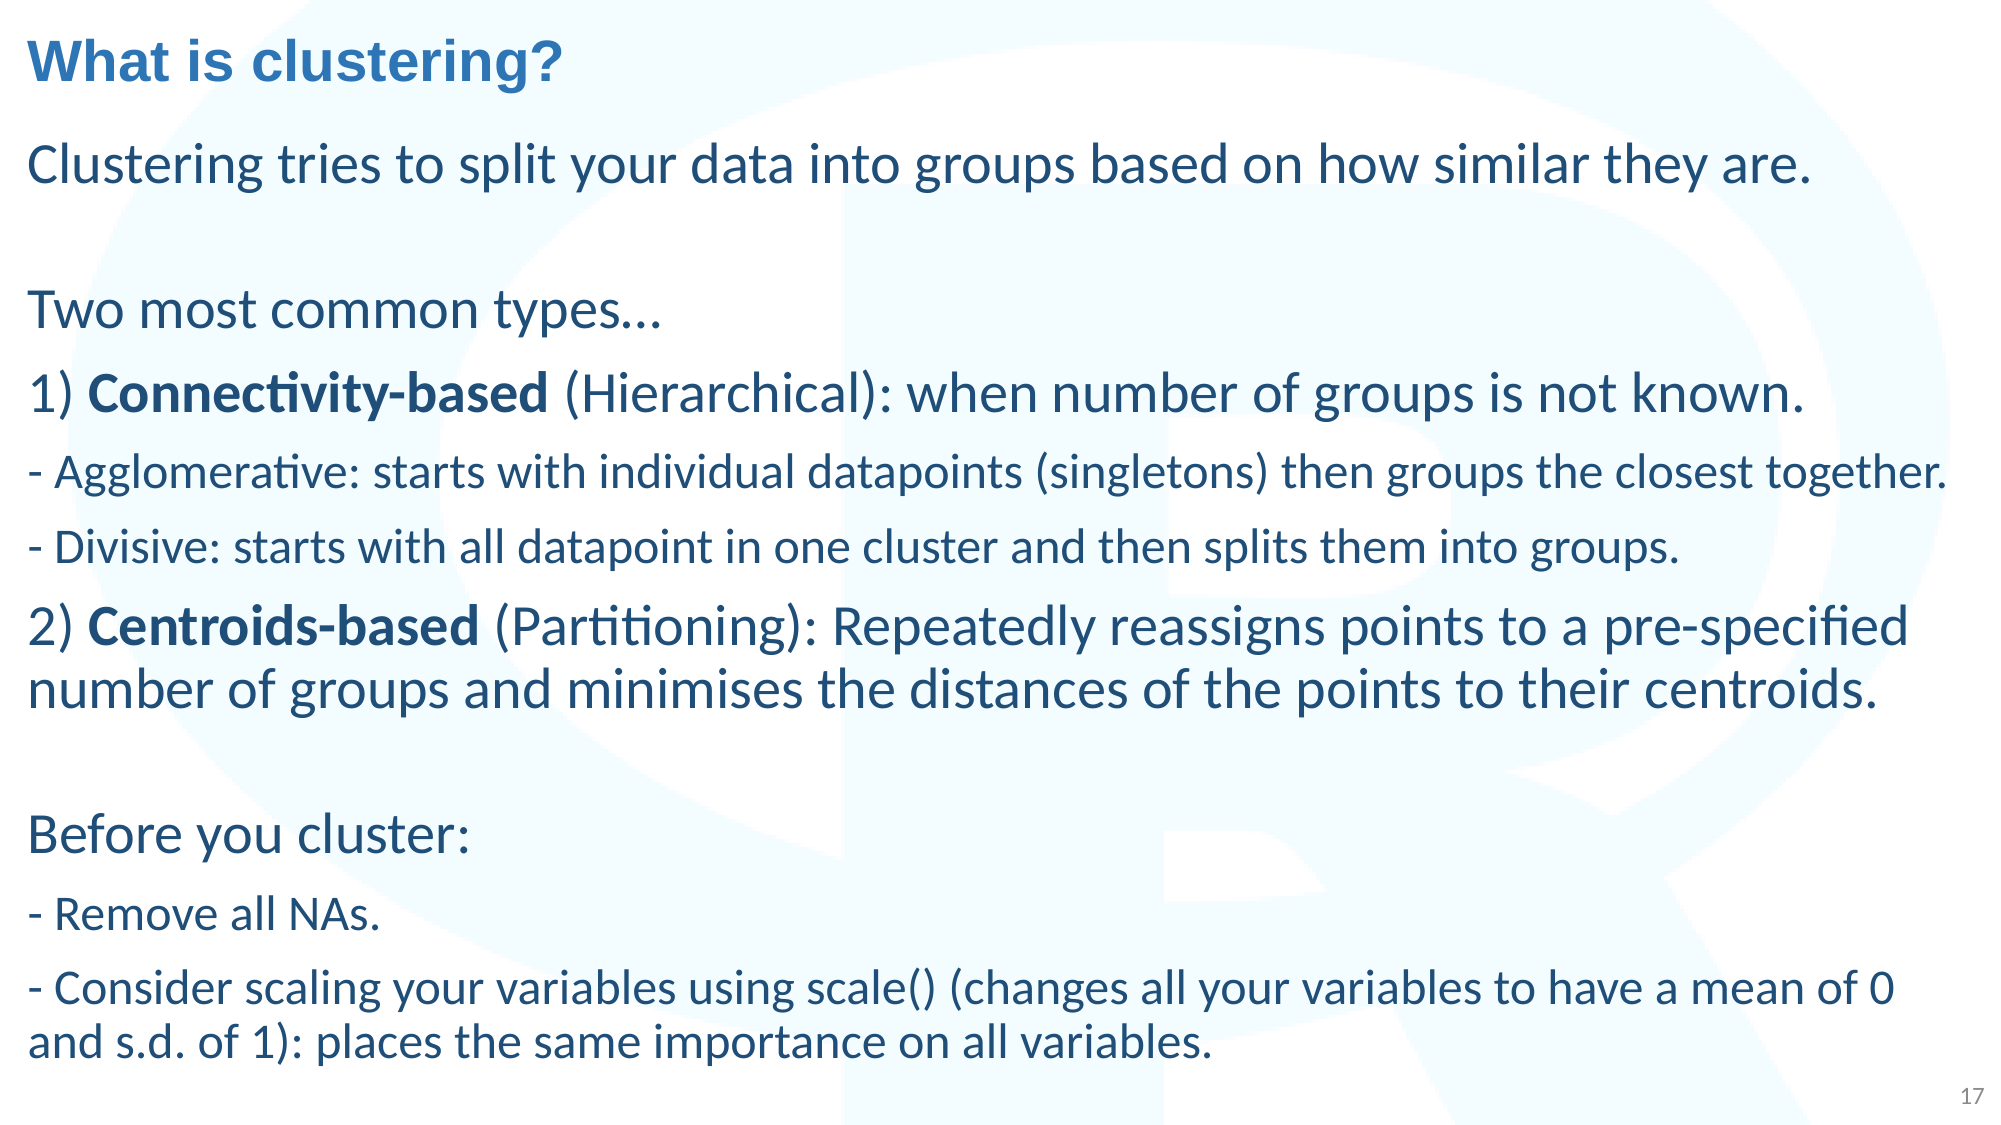

# What is clustering?
Clustering tries to split your data into groups based on how similar they are.

Two most common types…
1) Connectivity-based (Hierarchical): when number of groups is not known.
- Agglomerative: starts with individual datapoints (singletons) then groups the closest together.
- Divisive: starts with all datapoint in one cluster and then splits them into groups.
2) Centroids-based (Partitioning): Repeatedly reassigns points to a pre-specified number of groups and minimises the distances of the points to their centroids.

Before you cluster:
- Remove all NAs.
- Consider scaling your variables using scale() (changes all your variables to have a mean of 0 and s.d. of 1): places the same importance on all variables.
17